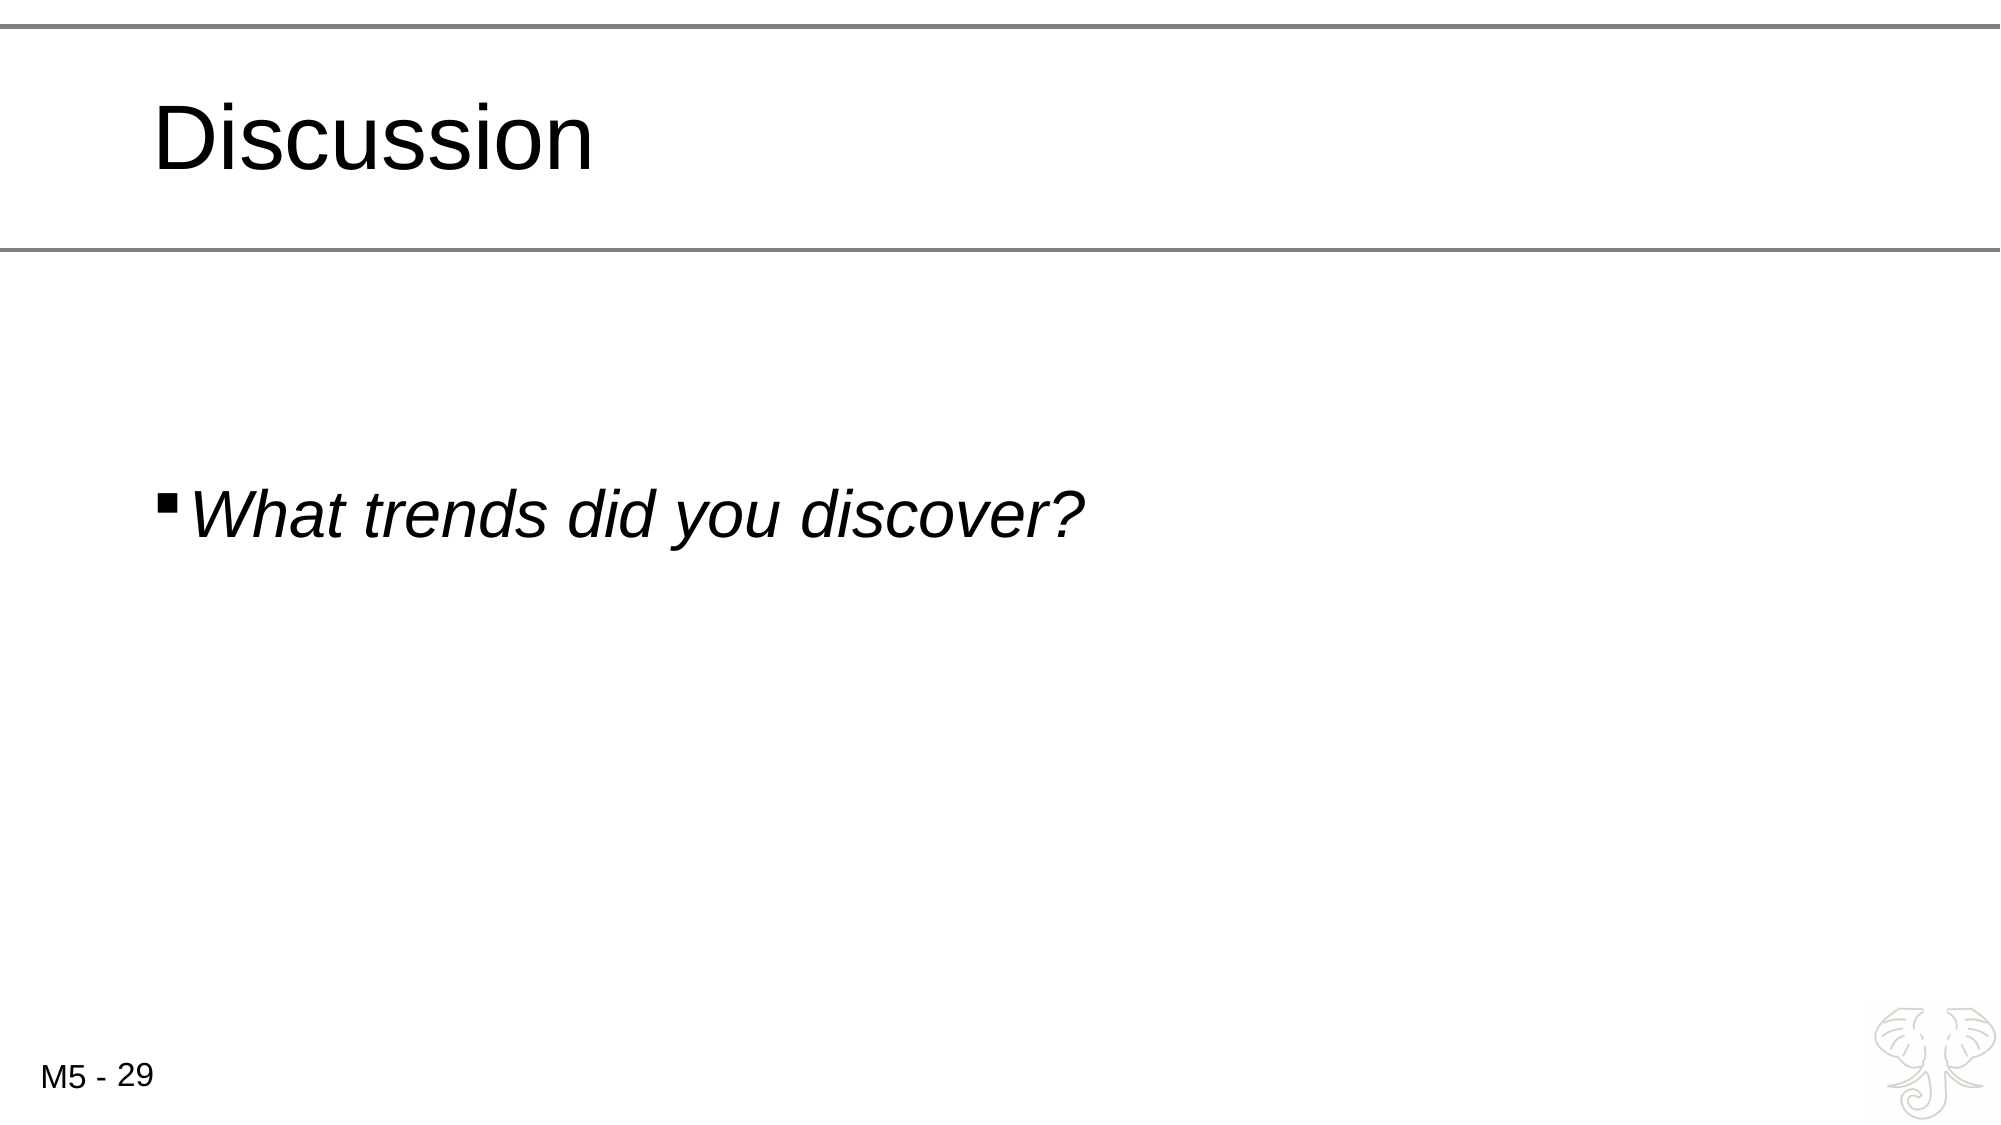

# Discussion
What trends did you discover?
29